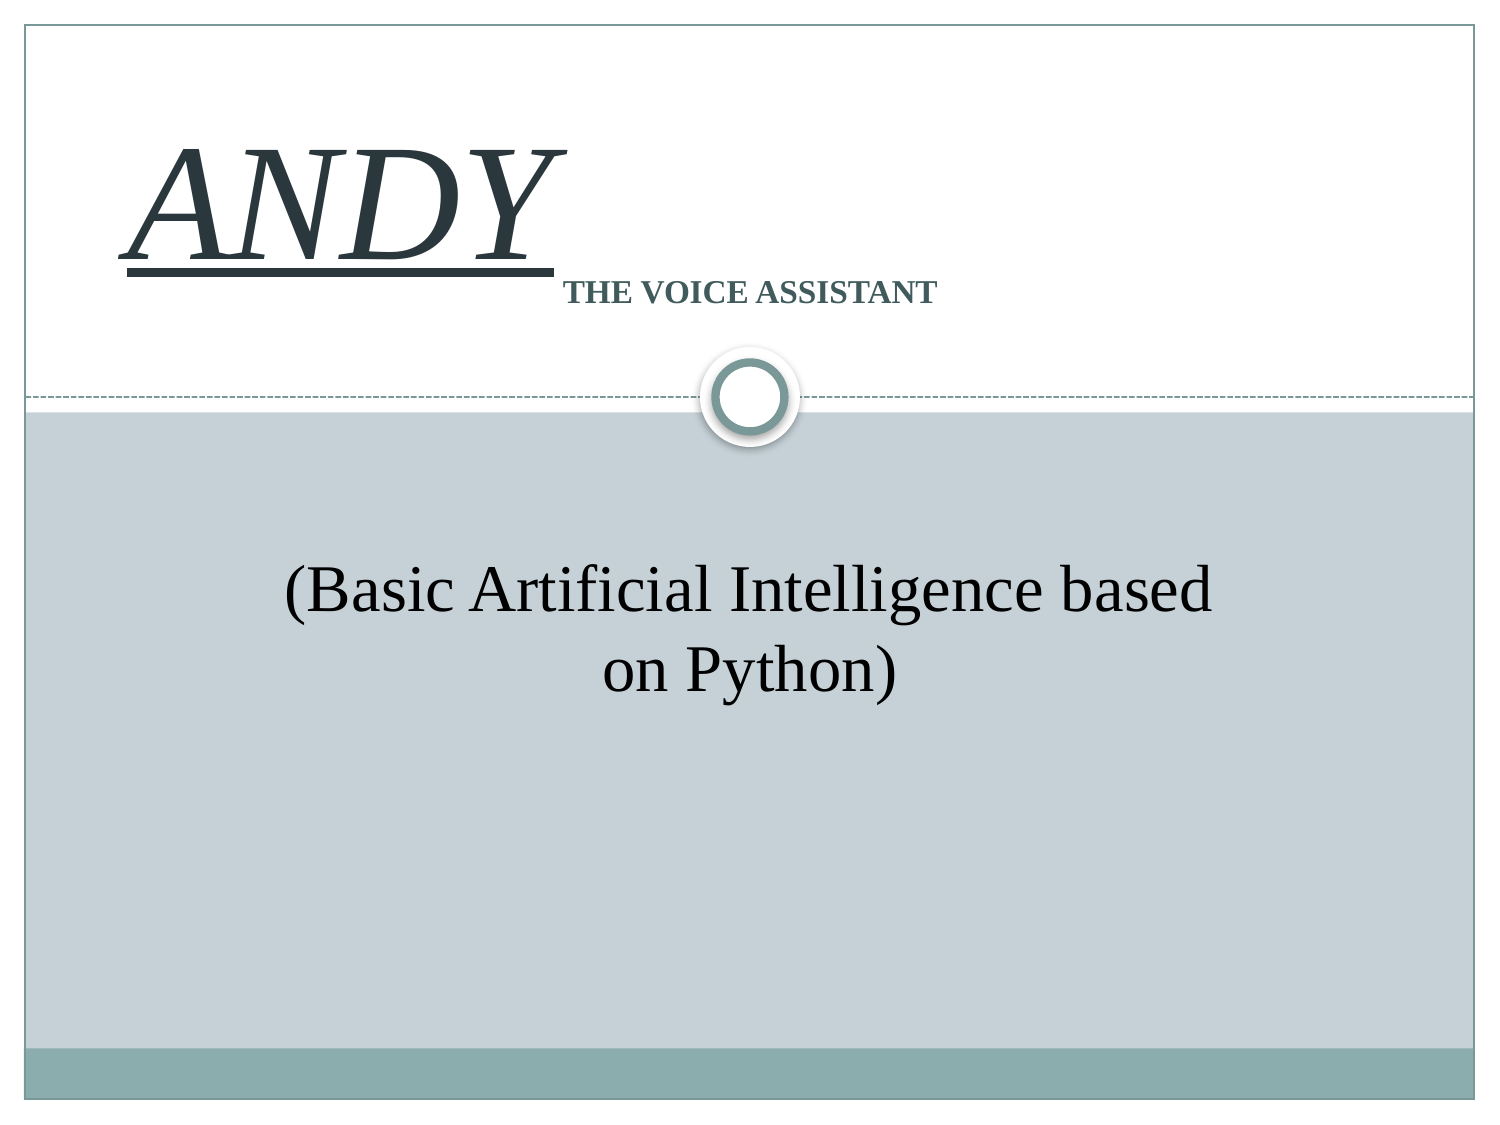

# ANDY
THE VOICE ASSISTANT
(Basic Artificial Intelligence based on Python)